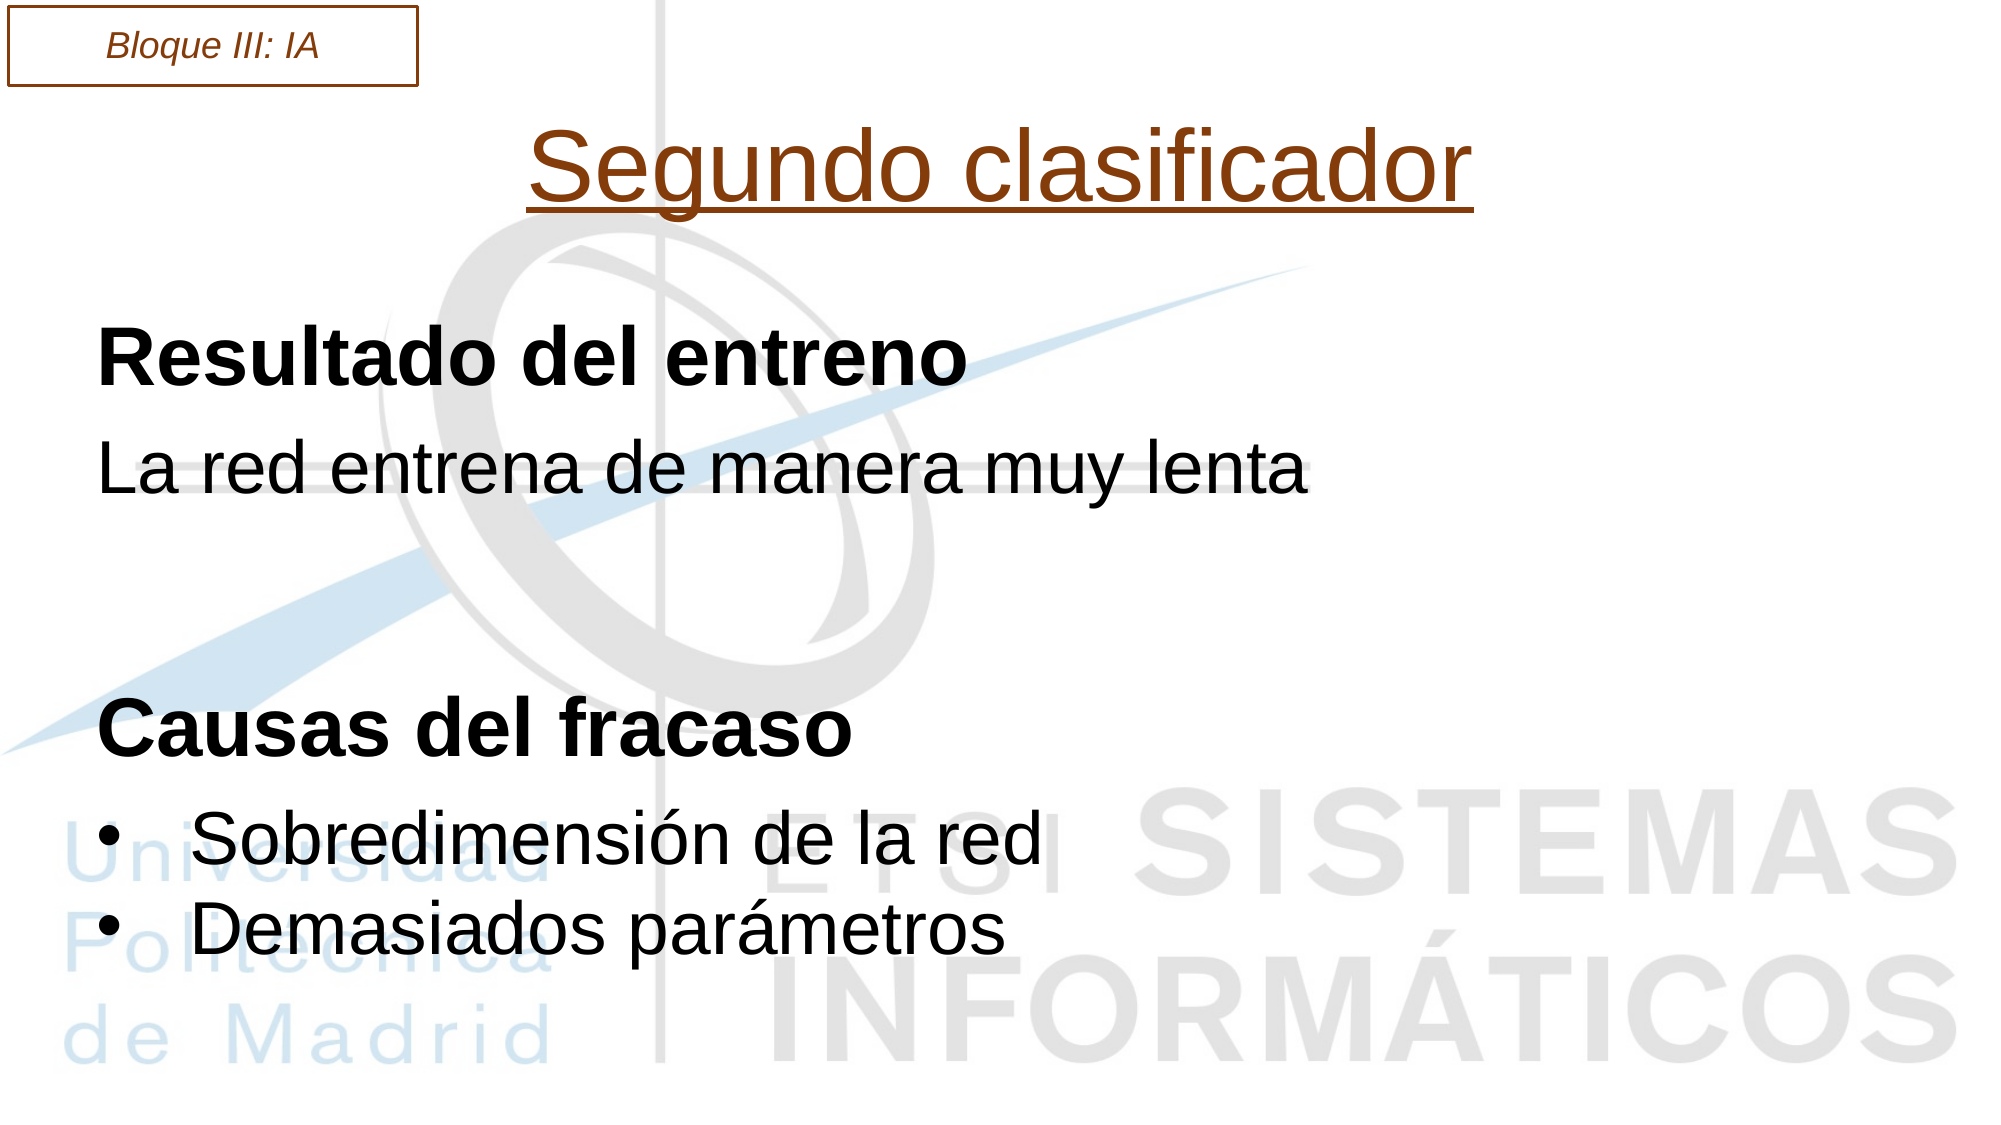

Bloque III: IA
# Segundo clasificador
Resultado del entreno
La red entrena de manera muy lenta
Causas del fracaso
Sobredimensión de la red
Demasiados parámetros